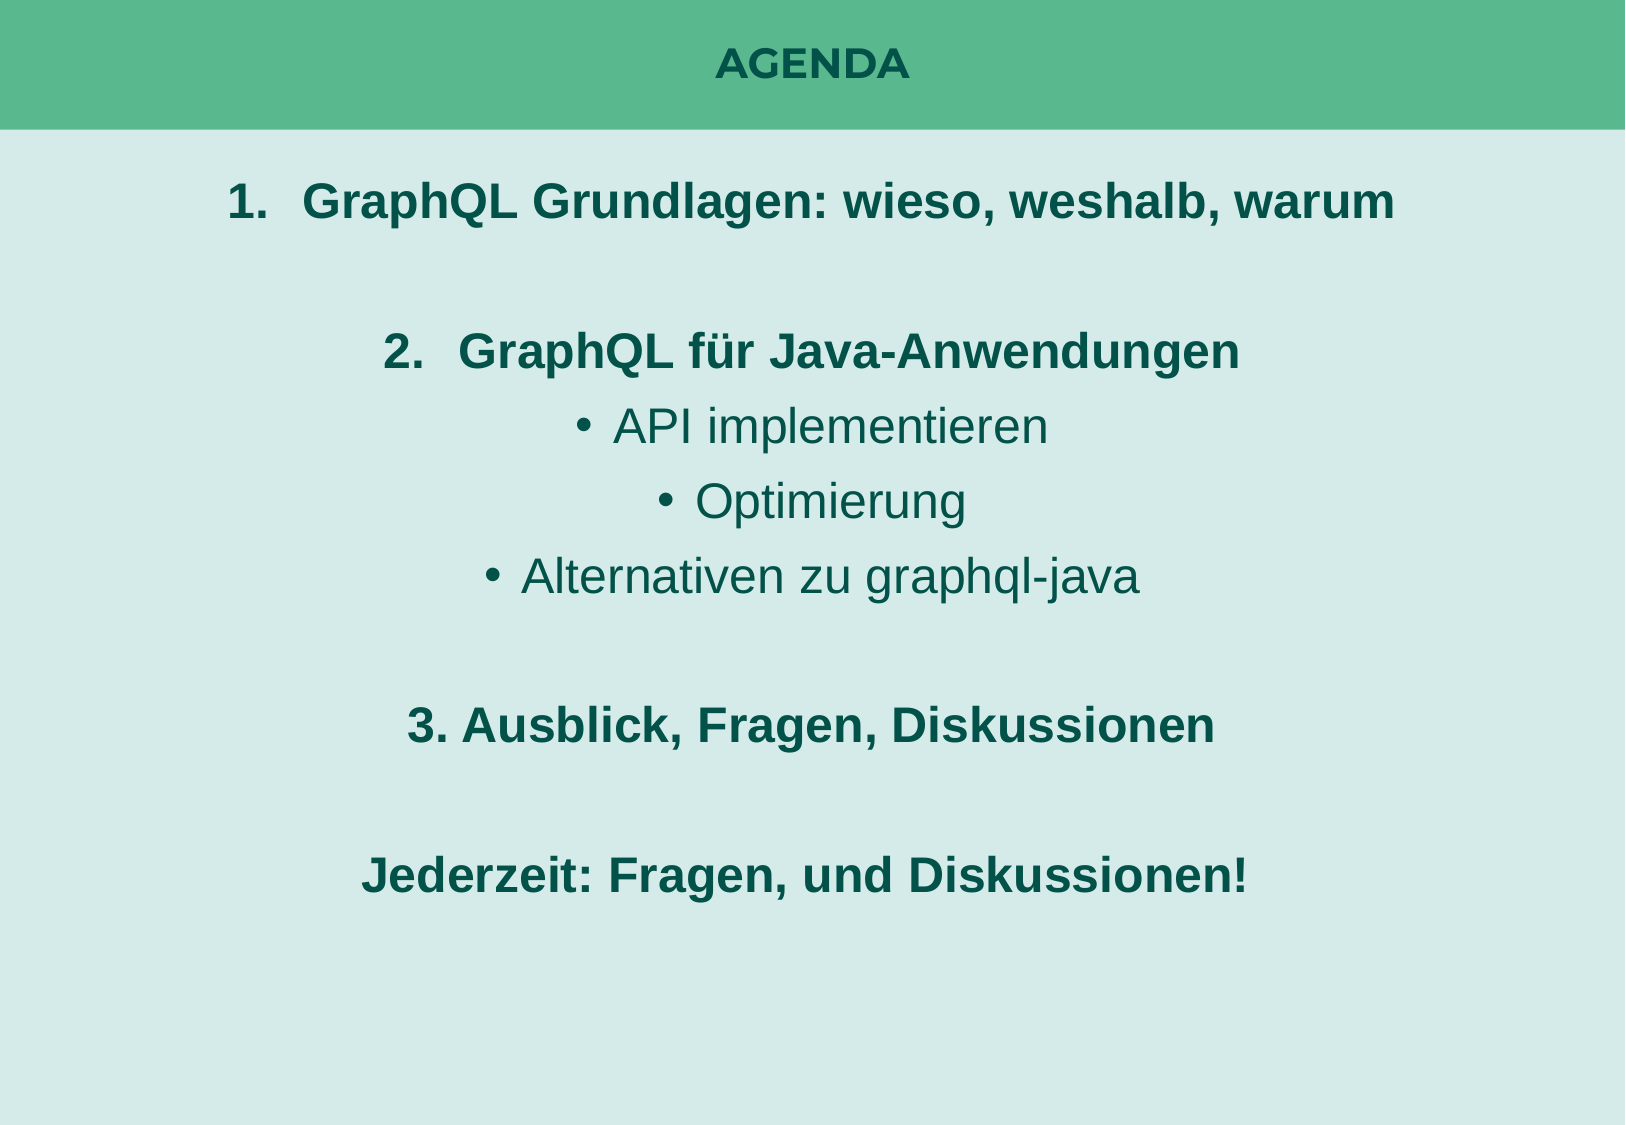

# Agenda
GraphQL Grundlagen: wieso, weshalb, warum

GraphQL für Java-Anwendungen
API implementieren
Optimierung
Alternativen zu graphql-java

3. Ausblick, Fragen, Diskussionen

Jederzeit: Fragen, und Diskussionen!